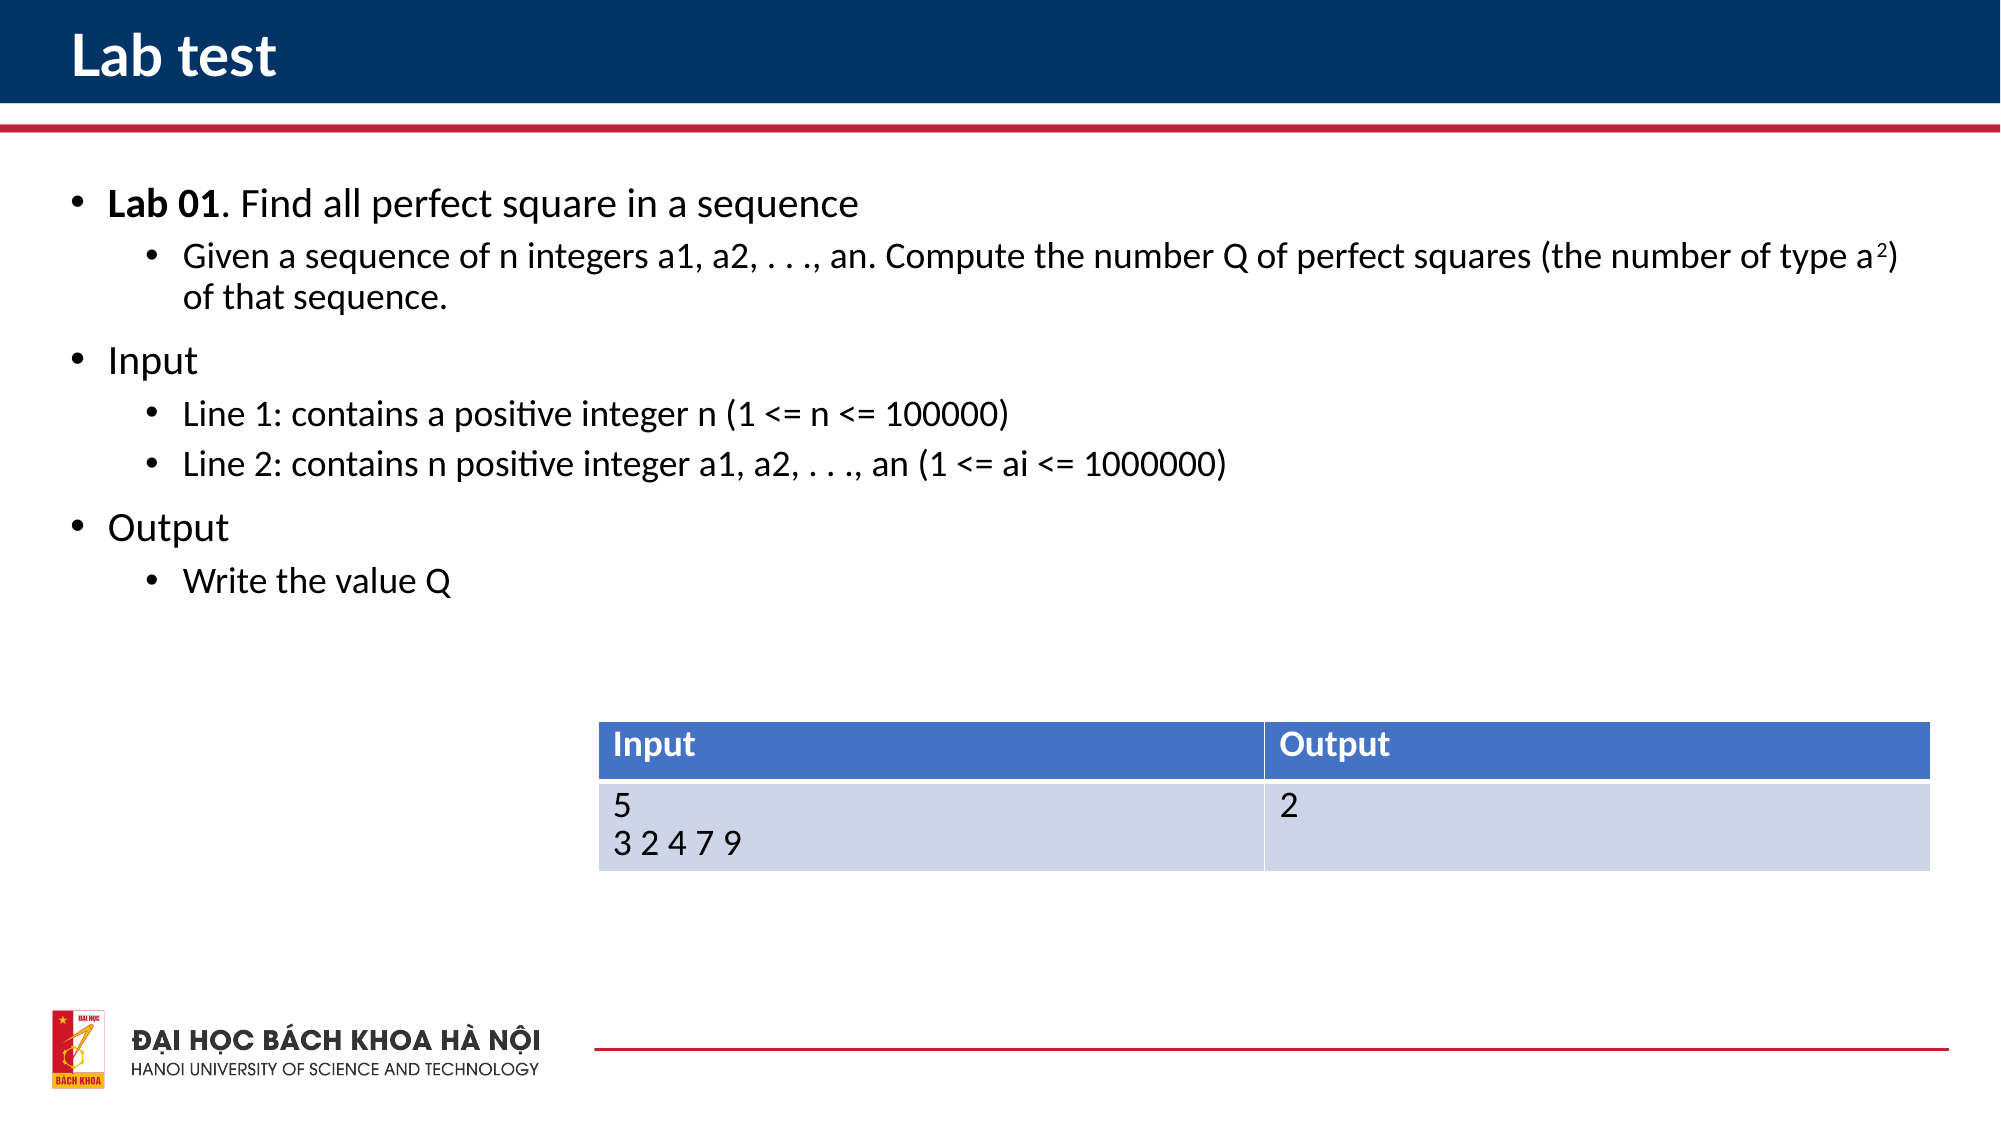

# Lab test
Lab 01. Find all perfect square in a sequence
Given a sequence of n integers a1, a2, . . ., an. Compute the number Q of perfect squares (the number of type a2) of that sequence.
Input
Line 1: contains a positive integer n (1 <= n <= 100000)
Line 2: contains n positive integer a1, a2, . . ., an (1 <= ai <= 1000000)
Output
Write the value Q

| Input | Output |
| --- | --- |
| 5 3 2 4 7 9 | 2 |